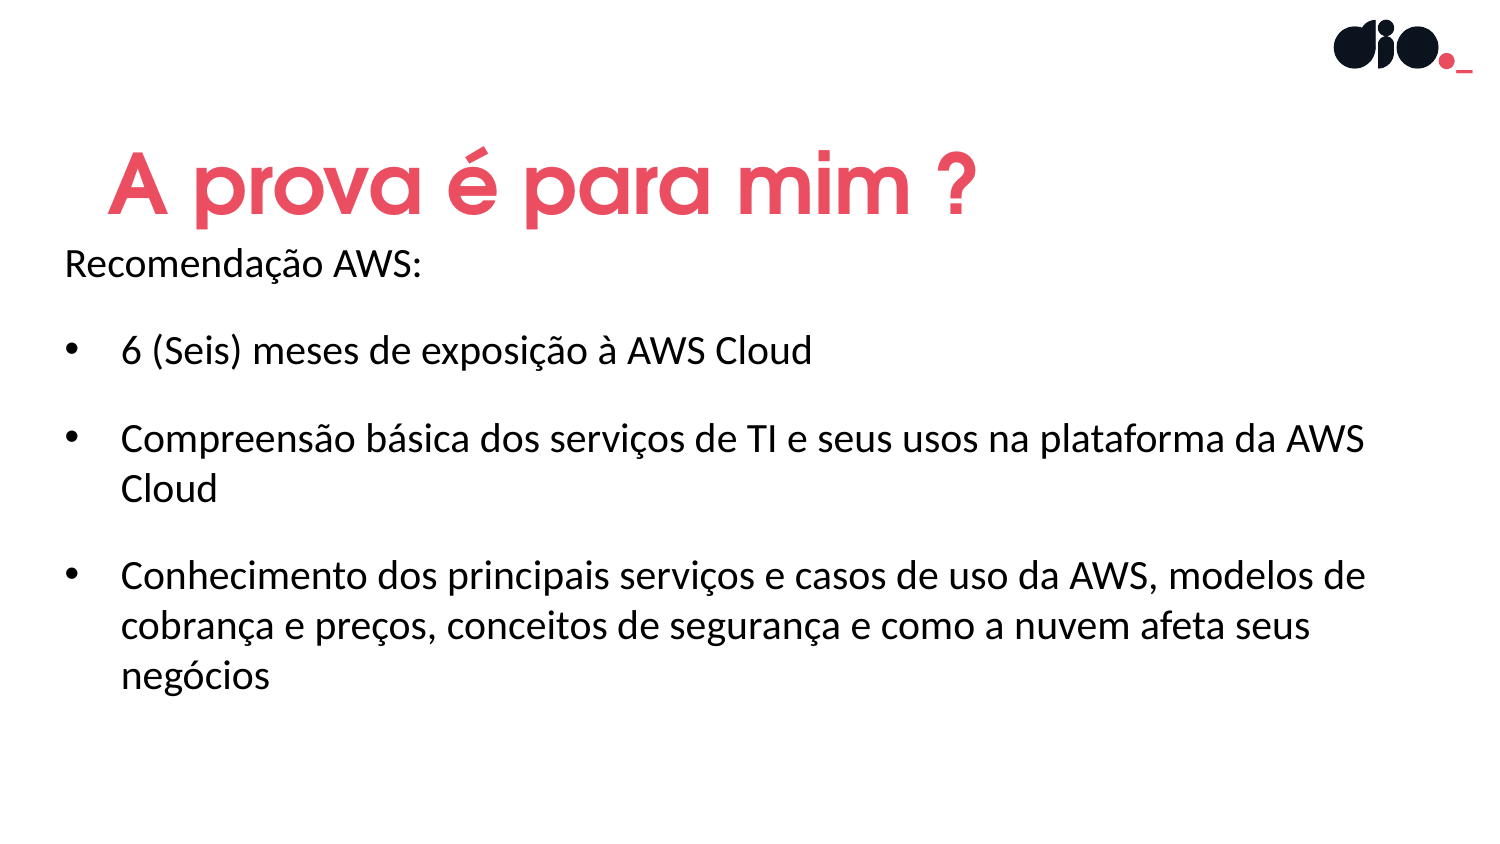

A prova é para mim ?
Recomendação AWS:
6 (Seis) meses de exposição à AWS Cloud
Compreensão básica dos serviços de TI e seus usos na plataforma da AWS Cloud
Conhecimento dos principais serviços e casos de uso da AWS, modelos de cobrança e preços, conceitos de segurança e como a nuvem afeta seus negócios